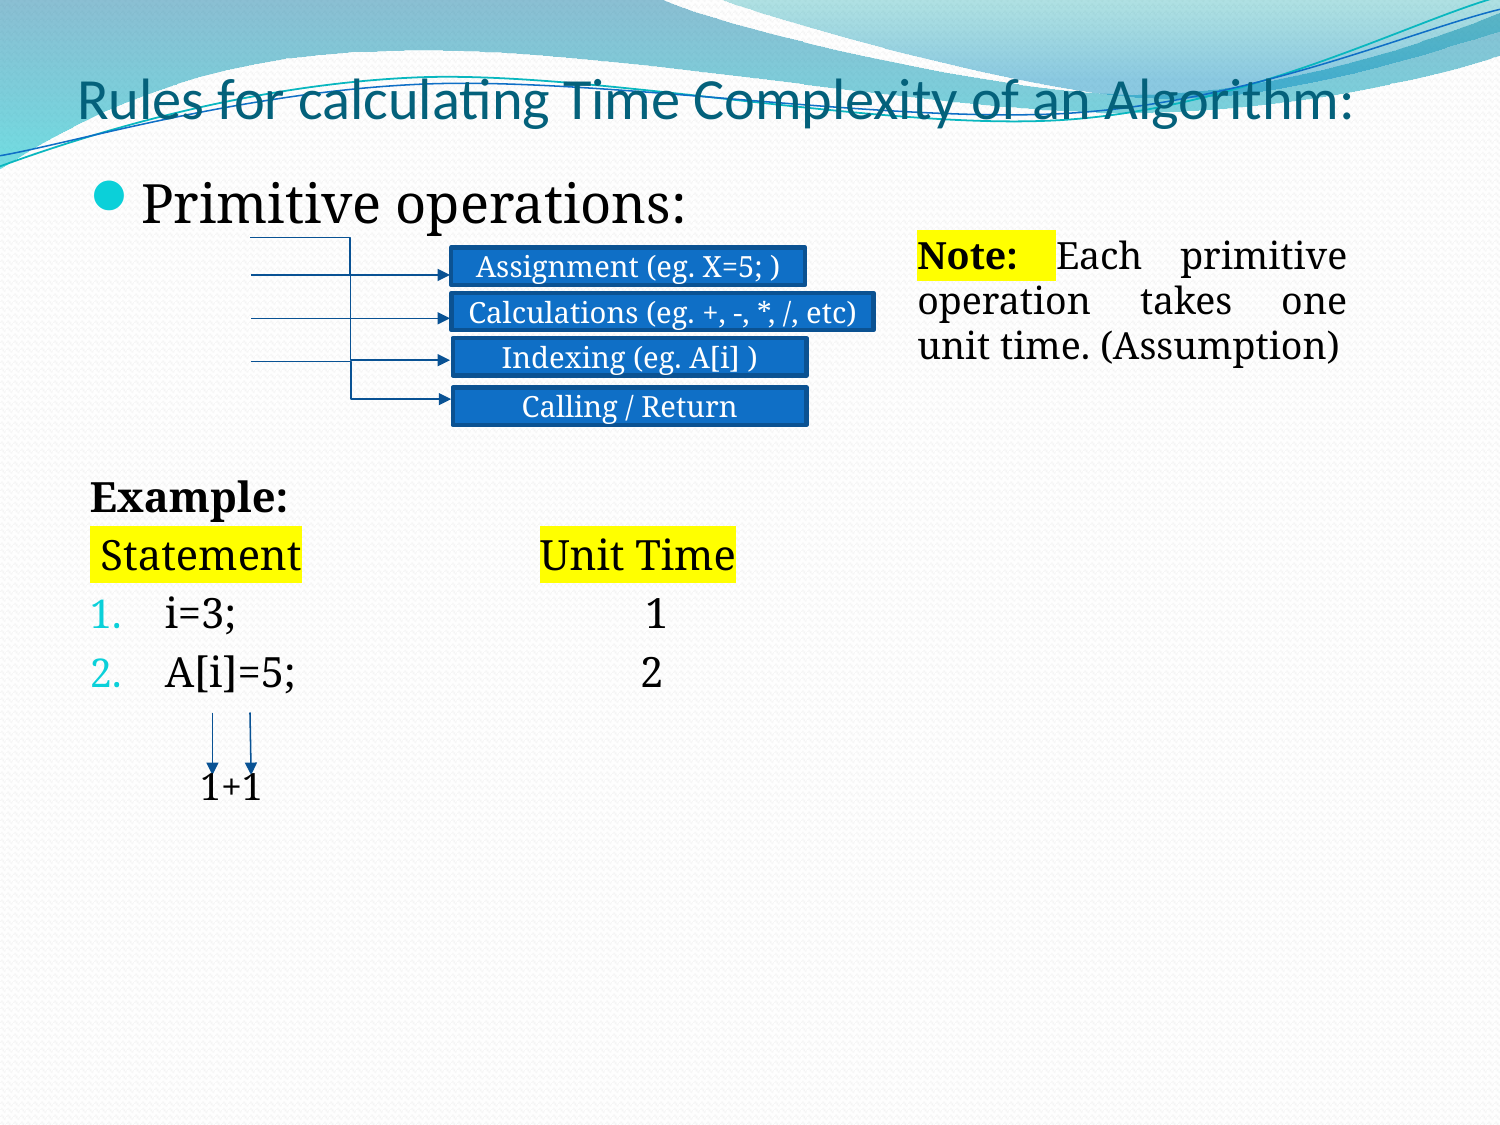

# Rules for calculating Time Complexity of an Algorithm:
Primitive operations:

Example:
 Statement		Unit Time
i=3;                                      1
A[i]=5;                                2
Note: Each primitive operation takes one unit time. (Assumption)
Assignment (eg. X=5; )
Calculations (eg. +, -, *, /, etc)
Indexing (eg. A[i] )
Calling / Return
  1+1